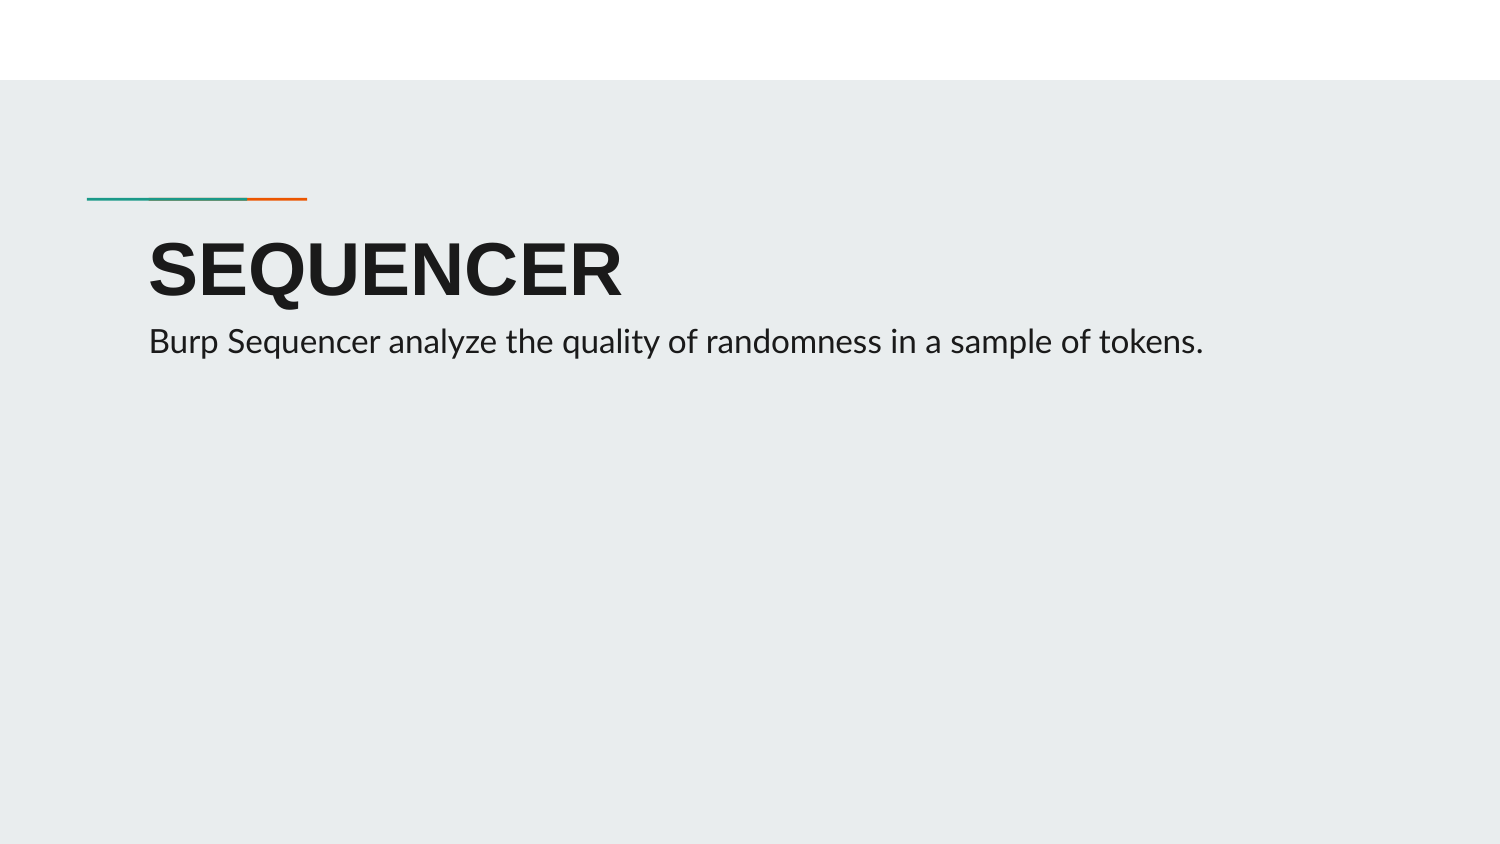

# SEQUENCER
Burp Sequencer analyze the quality of randomness in a sample of tokens.